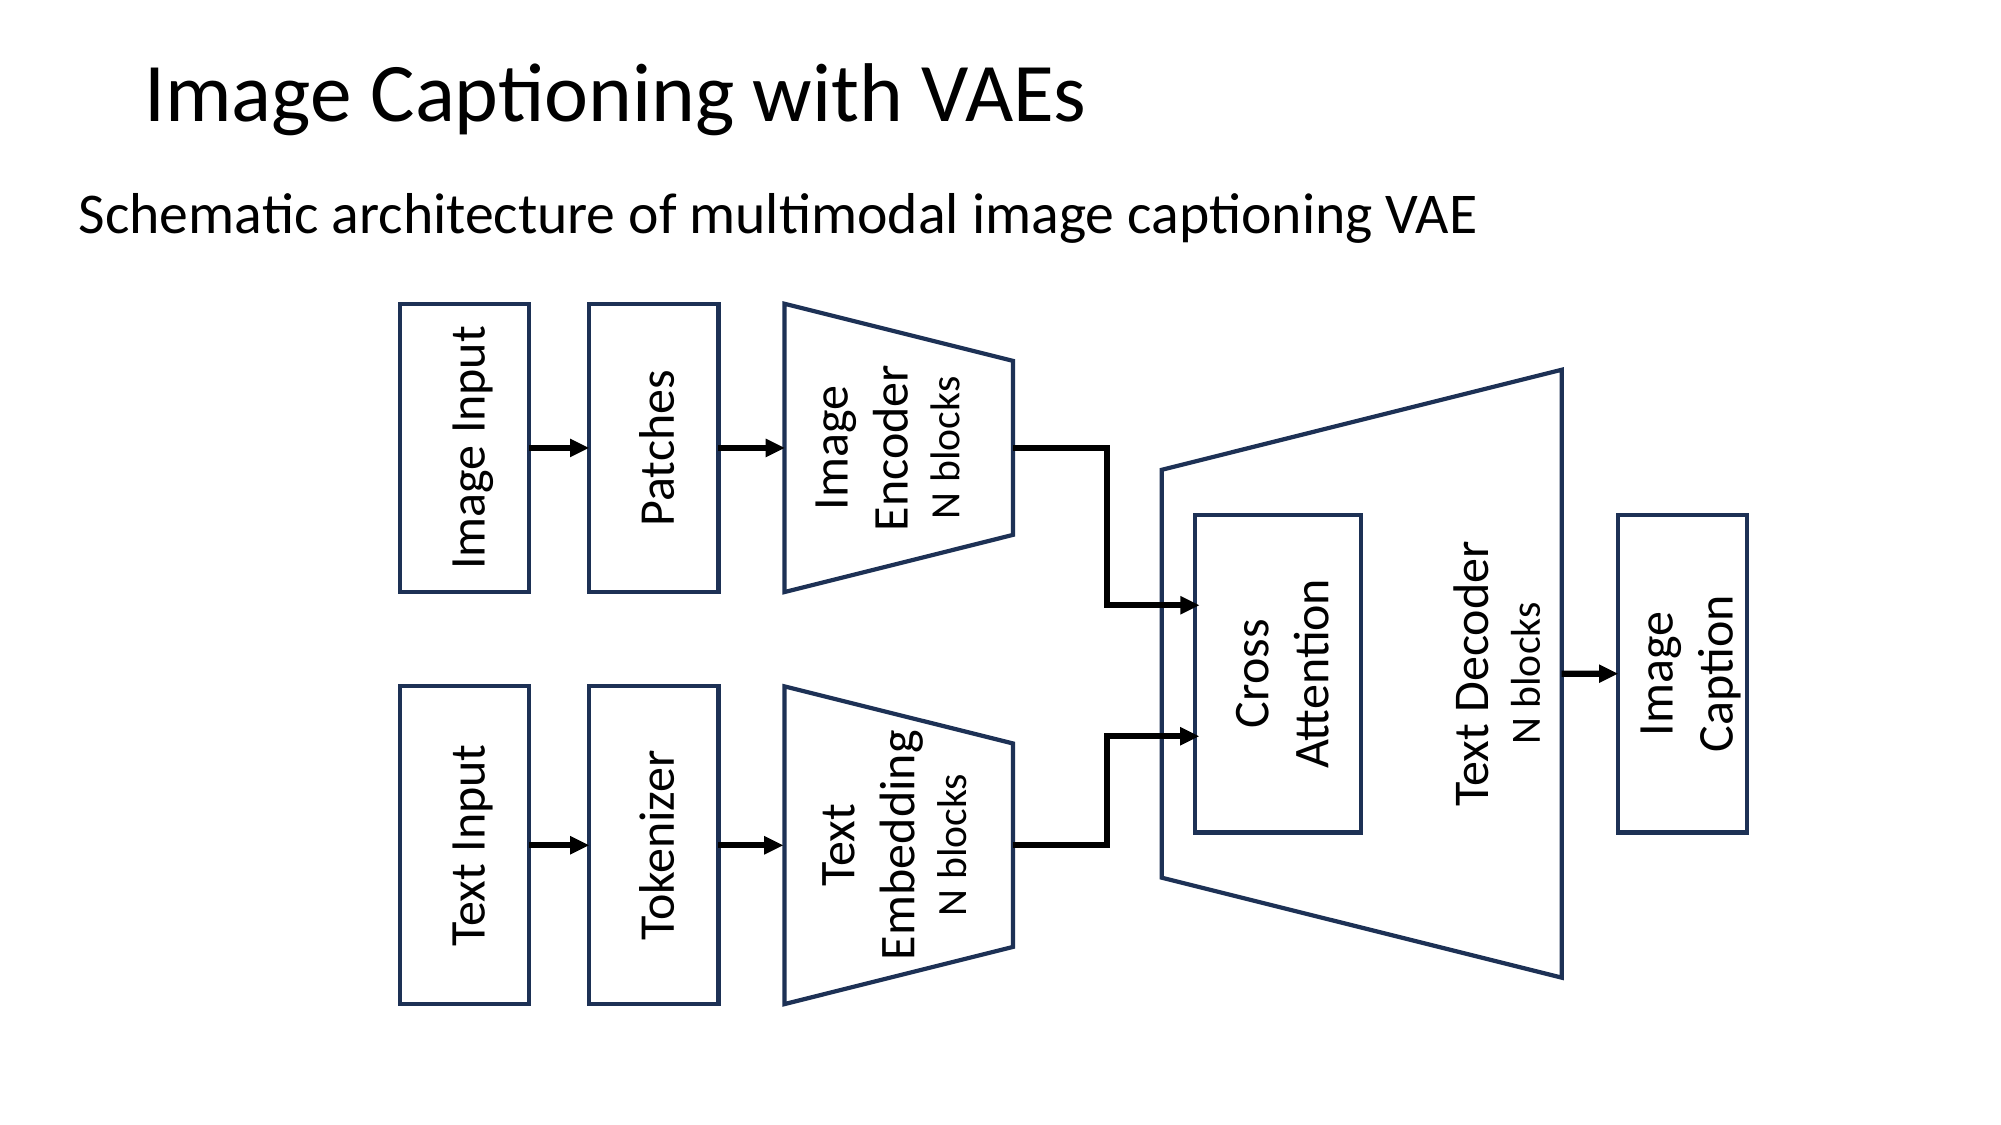

# Image Captioning with VAEs
Schematic architecture of multimodal image captioning VAE

Image Encoder
N blocks
Image Input
Patches

Text Decoder
N blocks
Cross Attention
Image Caption

Text Embedding
N blocks
Text Input
Tokenizer